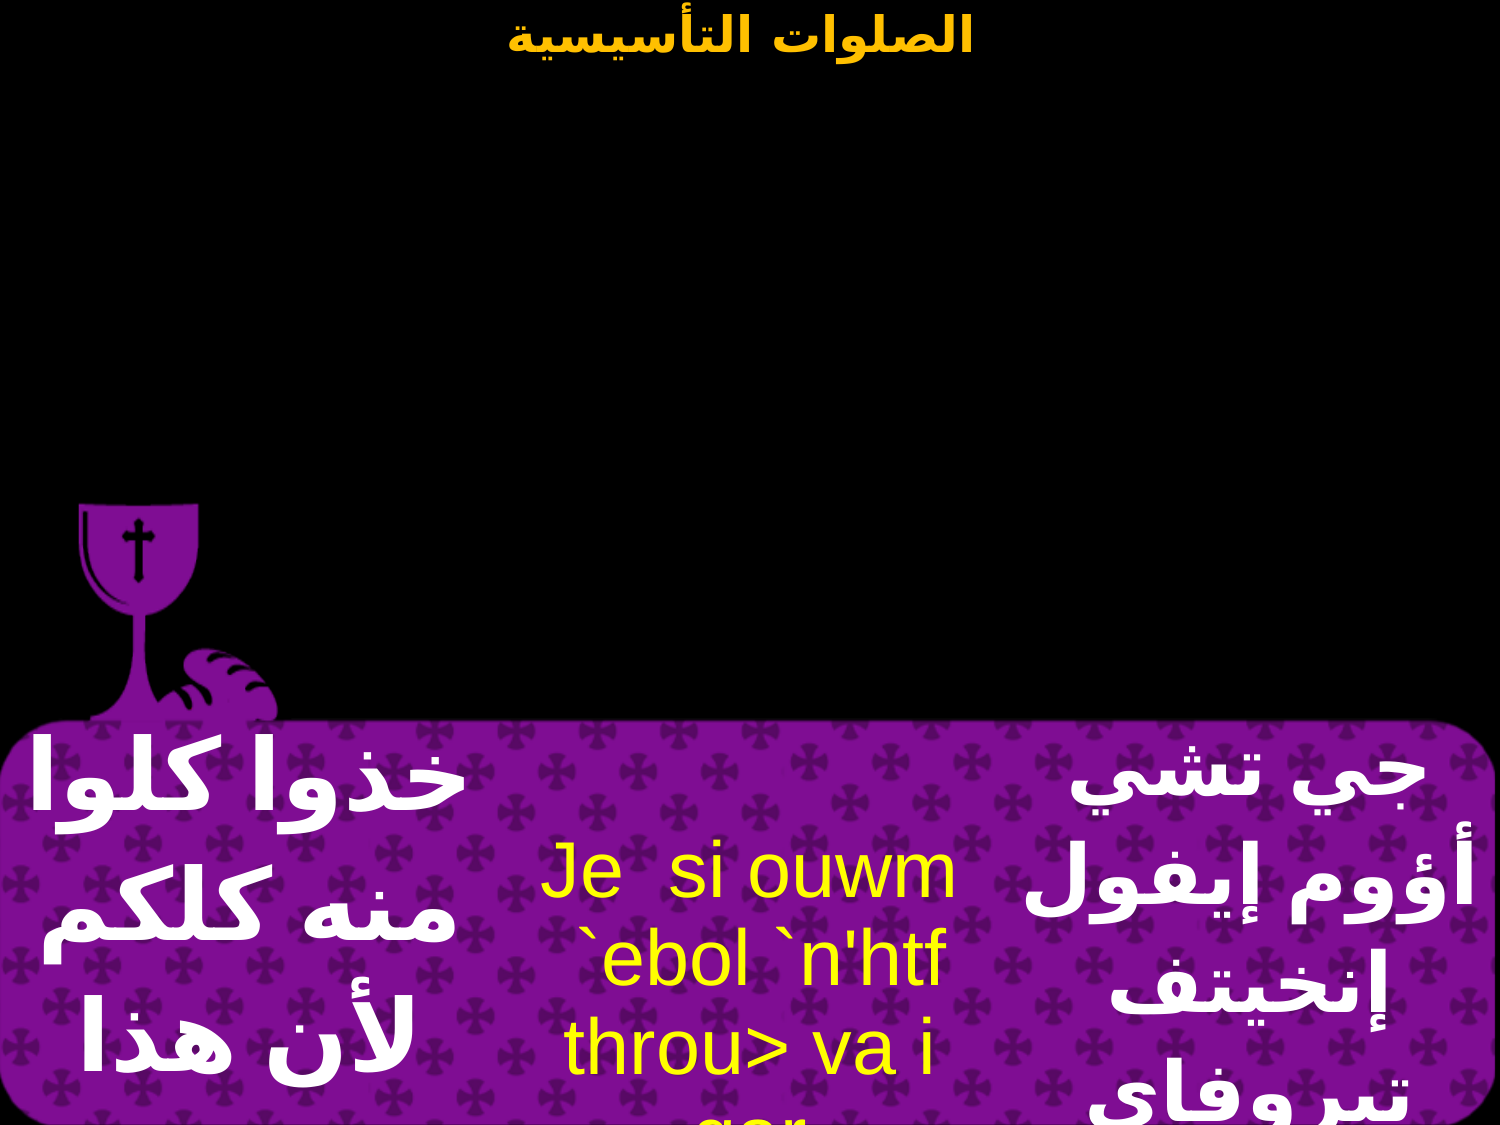

| خذوا كلوا منه كلكم لأن هذا هو جسدى | Je si ouwm `ebol `n'htf throu> va i gar pe pacwma | جي تشي أؤوم إيفول إنخيتف تيروفاي غار بي باسوما |
| --- | --- | --- |